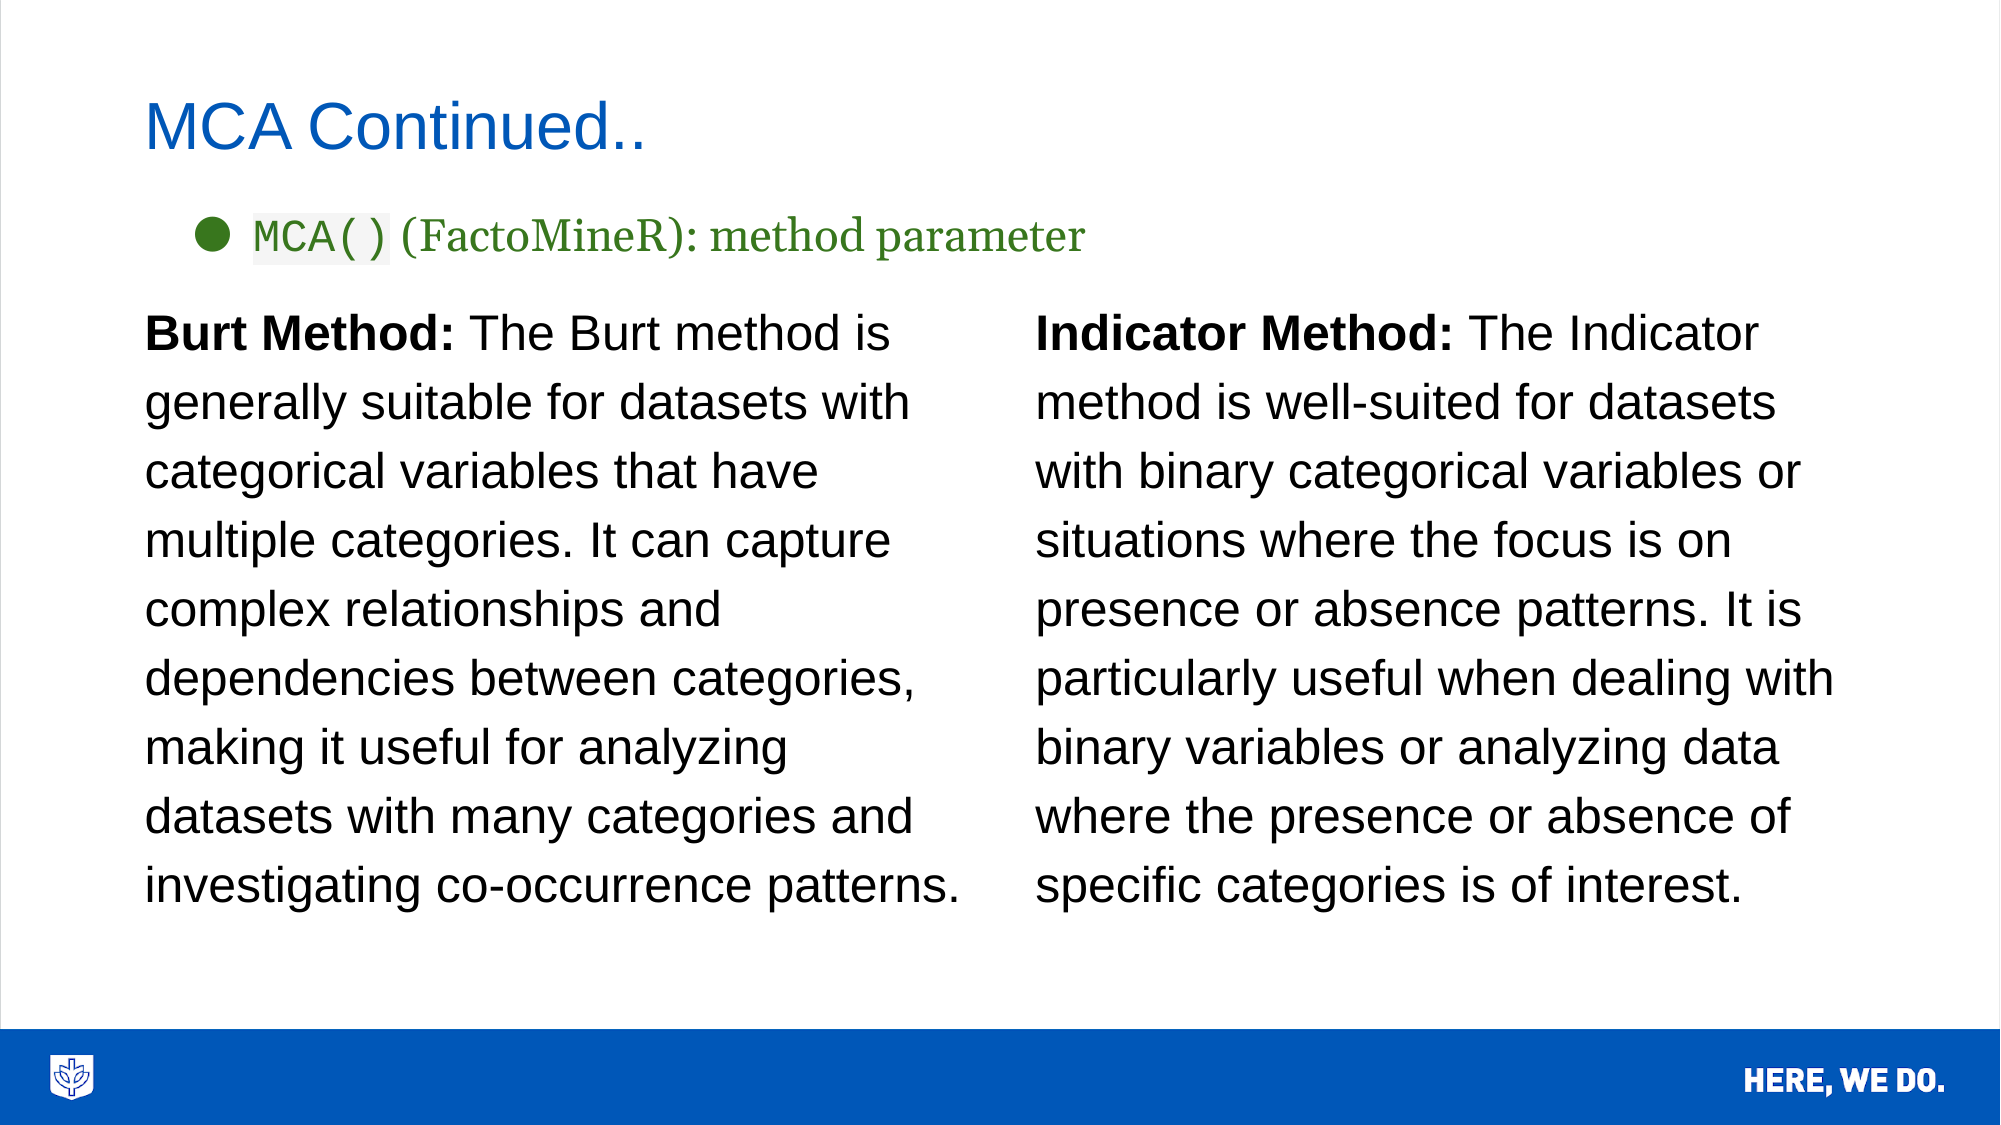

# MCA Continued..
MCA() (FactoMineR): method parameter
Burt Method: The Burt method is generally suitable for datasets with categorical variables that have multiple categories. It can capture complex relationships and dependencies between categories, making it useful for analyzing datasets with many categories and investigating co-occurrence patterns.

Indicator Method: The Indicator method is well-suited for datasets with binary categorical variables or situations where the focus is on presence or absence patterns. It is particularly useful when dealing with binary variables or analyzing data where the presence or absence of specific categories is of interest.